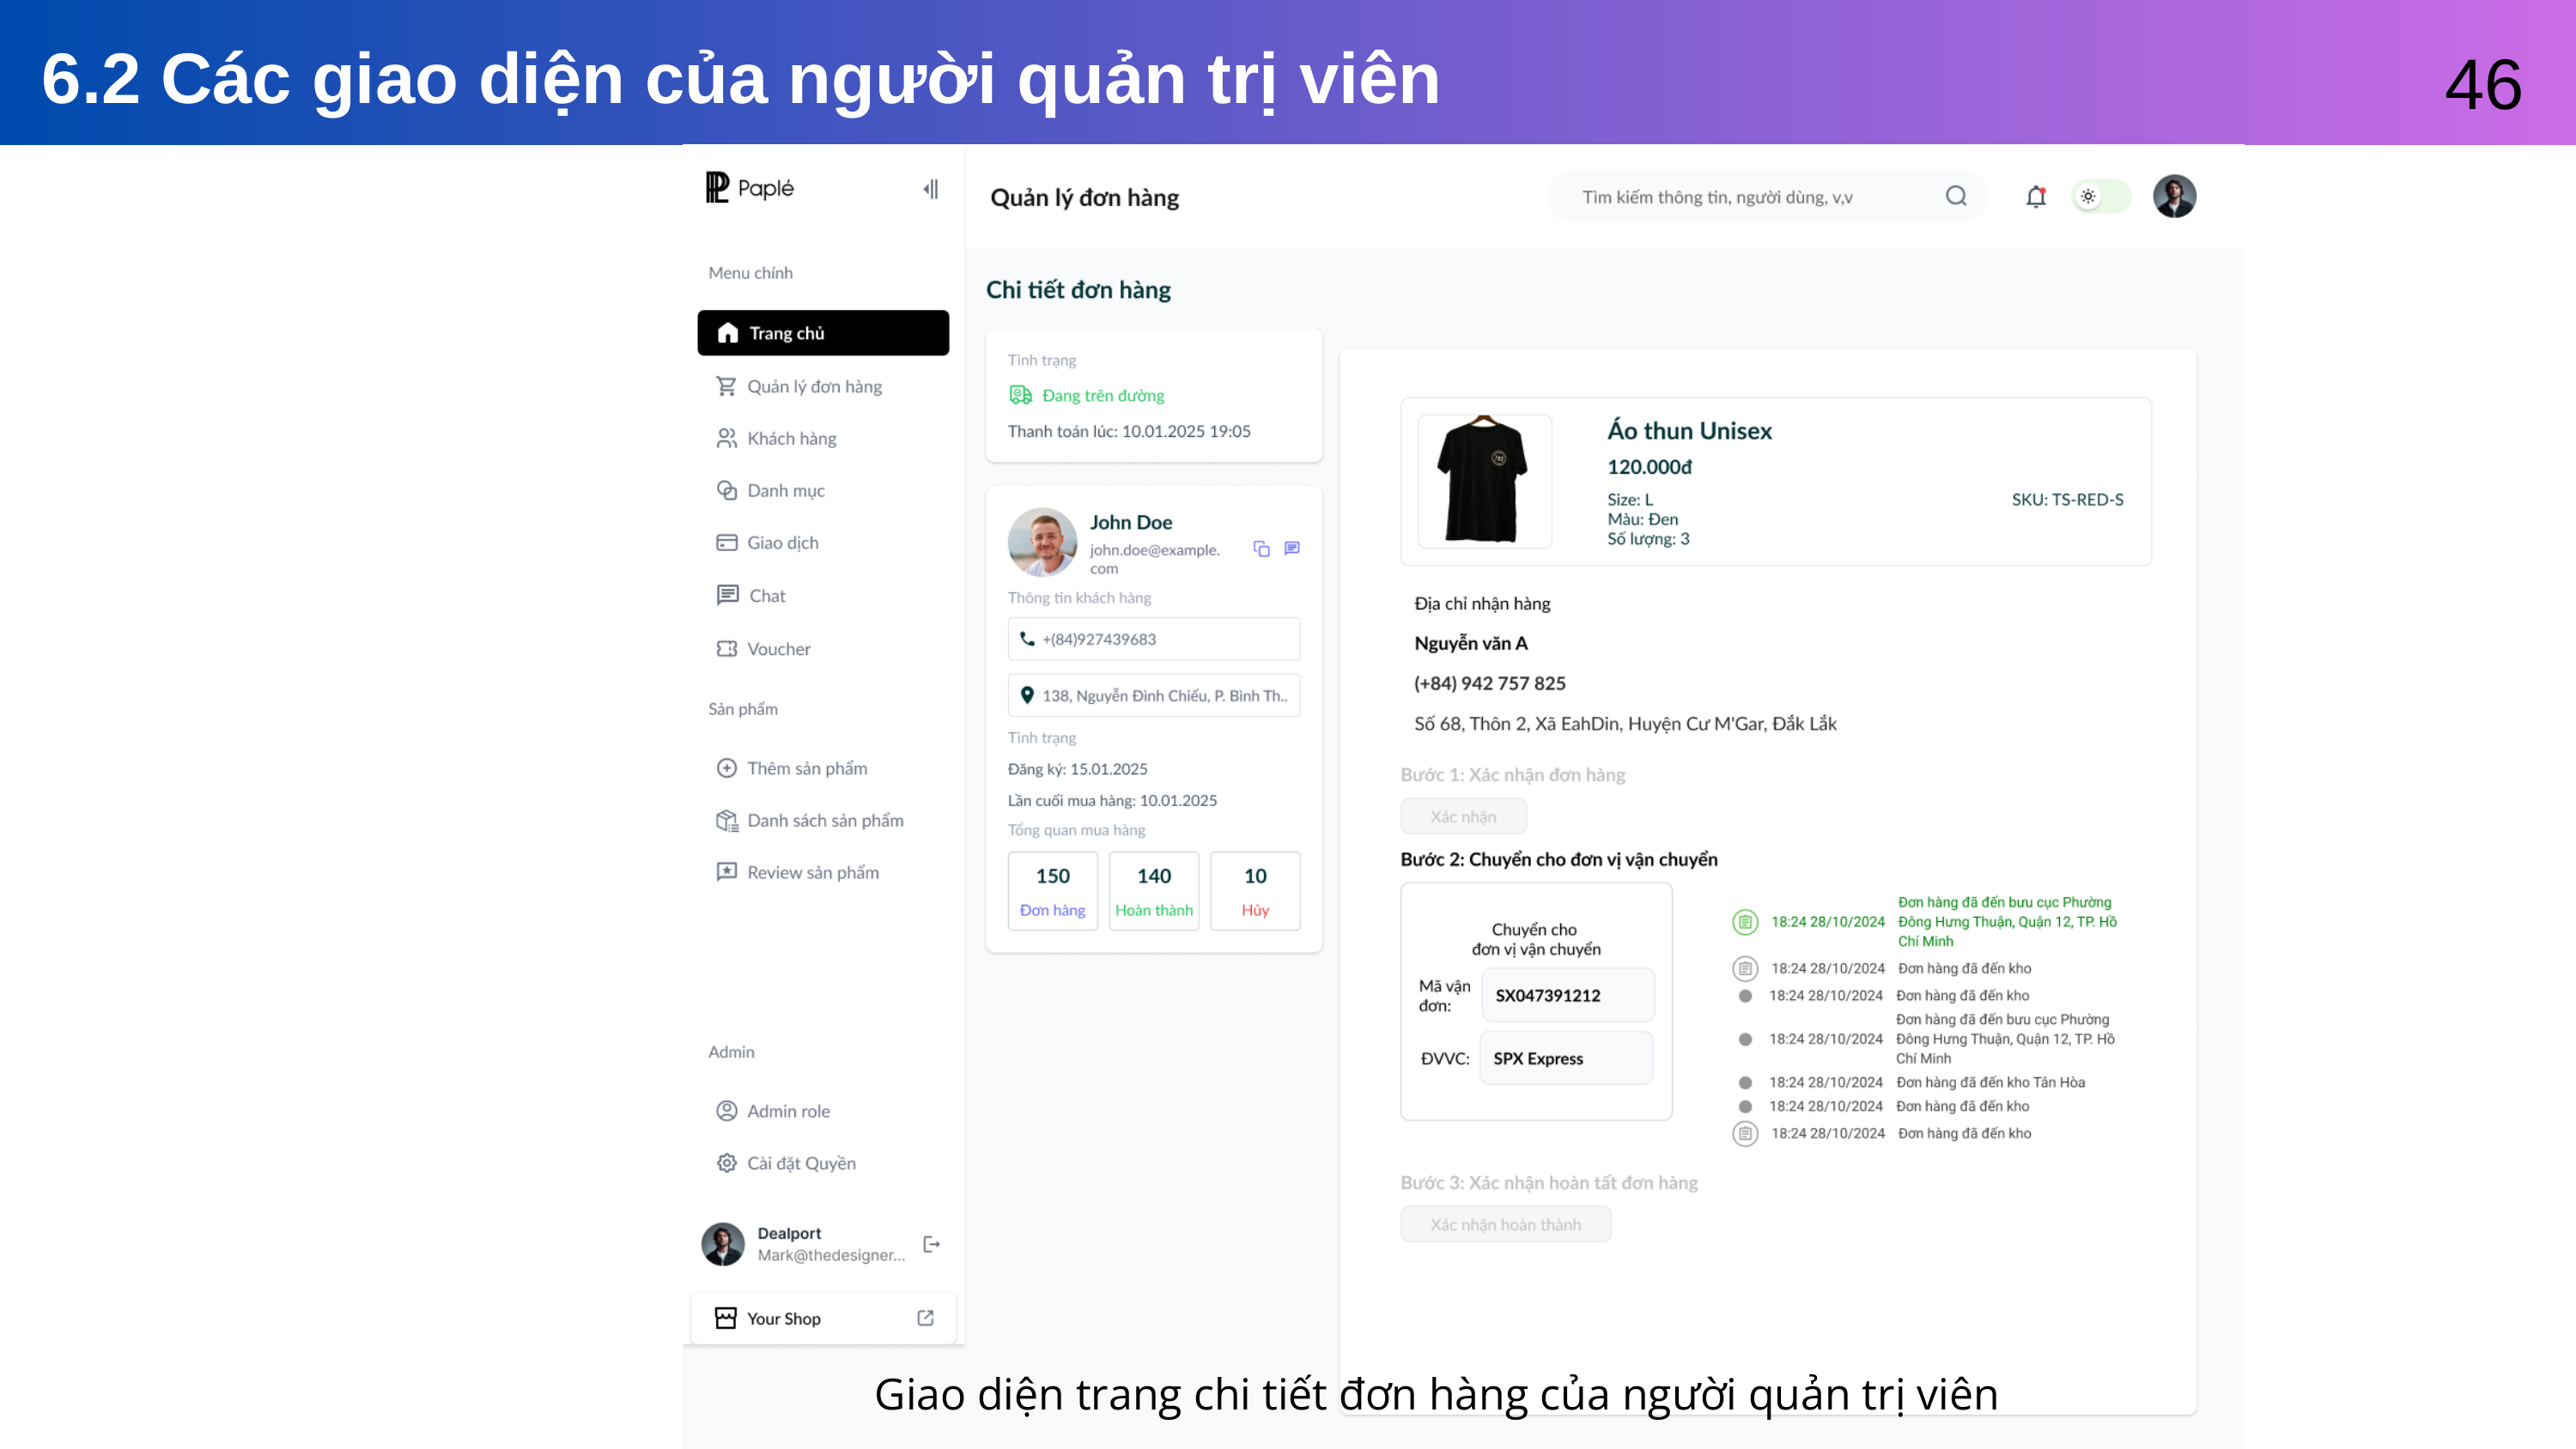

46
6.2 Các giao diện của người quản trị viên

Giao diện trang chi tiết đơn hàng của người quản trị viên